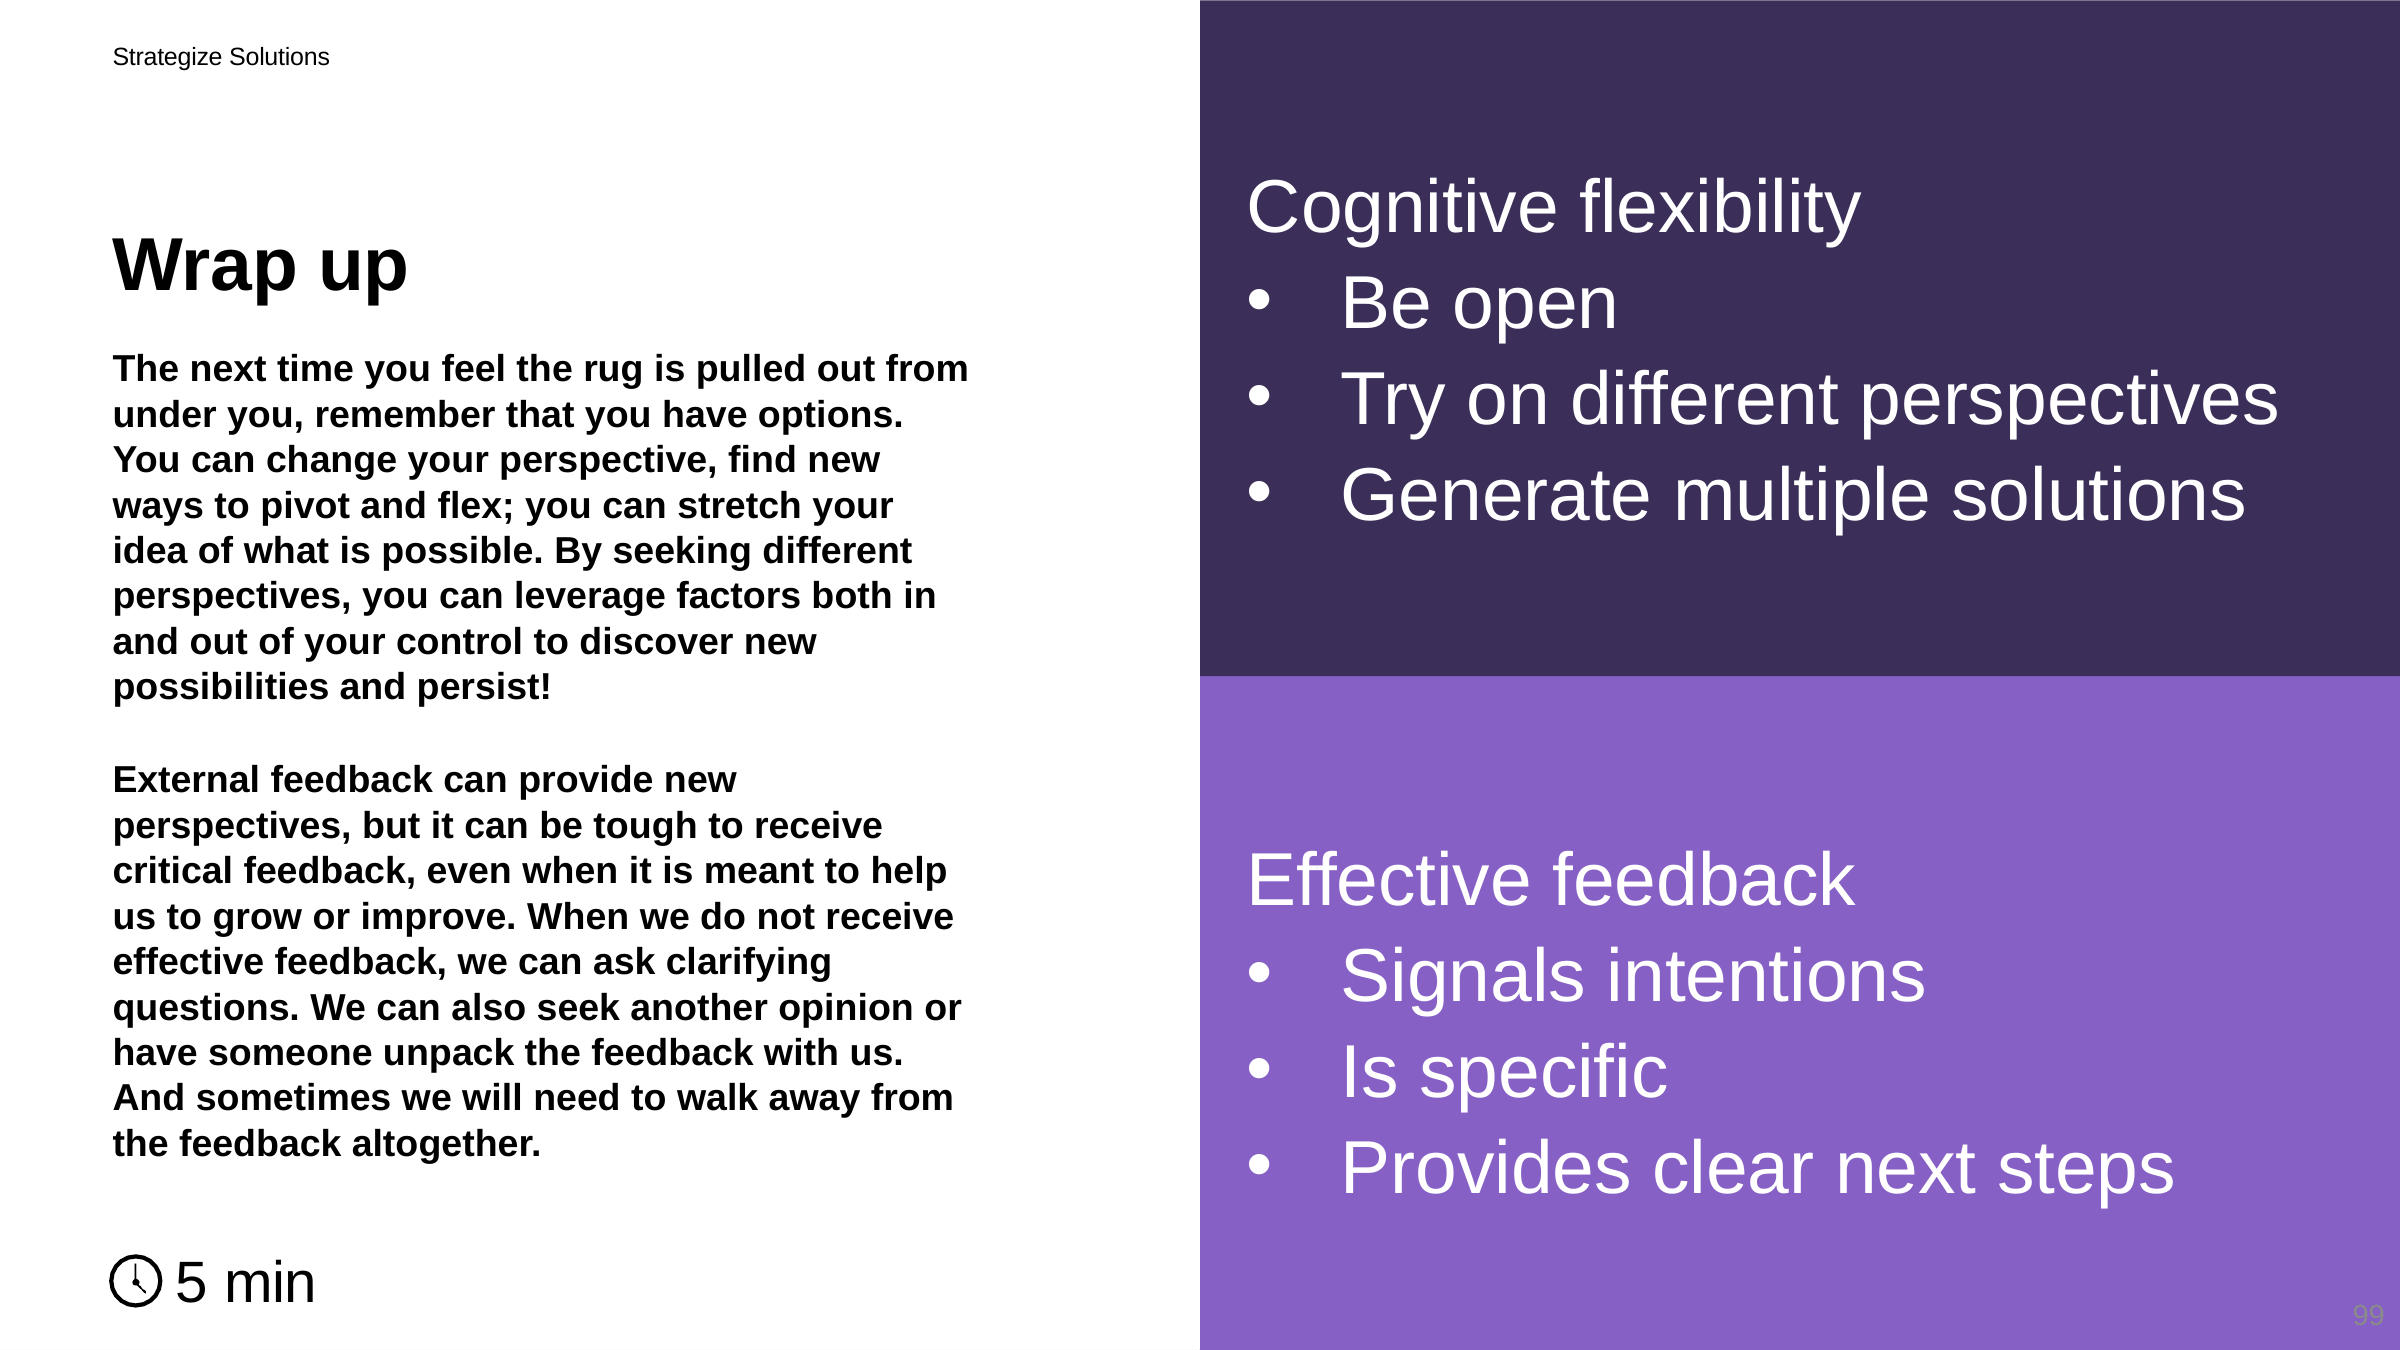

Strategize Solutions
Cognitive flexibility
Be open
Try on different perspectives
Generate multiple solutions
Wrap up
The next time you feel the rug is pulled out from under you, remember that you have options. You can change your perspective, find new ways to pivot and flex; you can stretch your idea of what is possible. By seeking different perspectives, you can leverage factors both in and out of your control to discover new possibilities and persist!

External feedback can provide new perspectives, but it can be tough to receive critical feedback, even when it is meant to help us to grow or improve. When we do not receive effective feedback, we can ask clarifying questions. We can also seek another opinion or have someone unpack the feedback with us. And sometimes we will need to walk away from the feedback altogether.
Effective feedback
Signals intentions
Is specific
Provides clear next steps

5 min

99